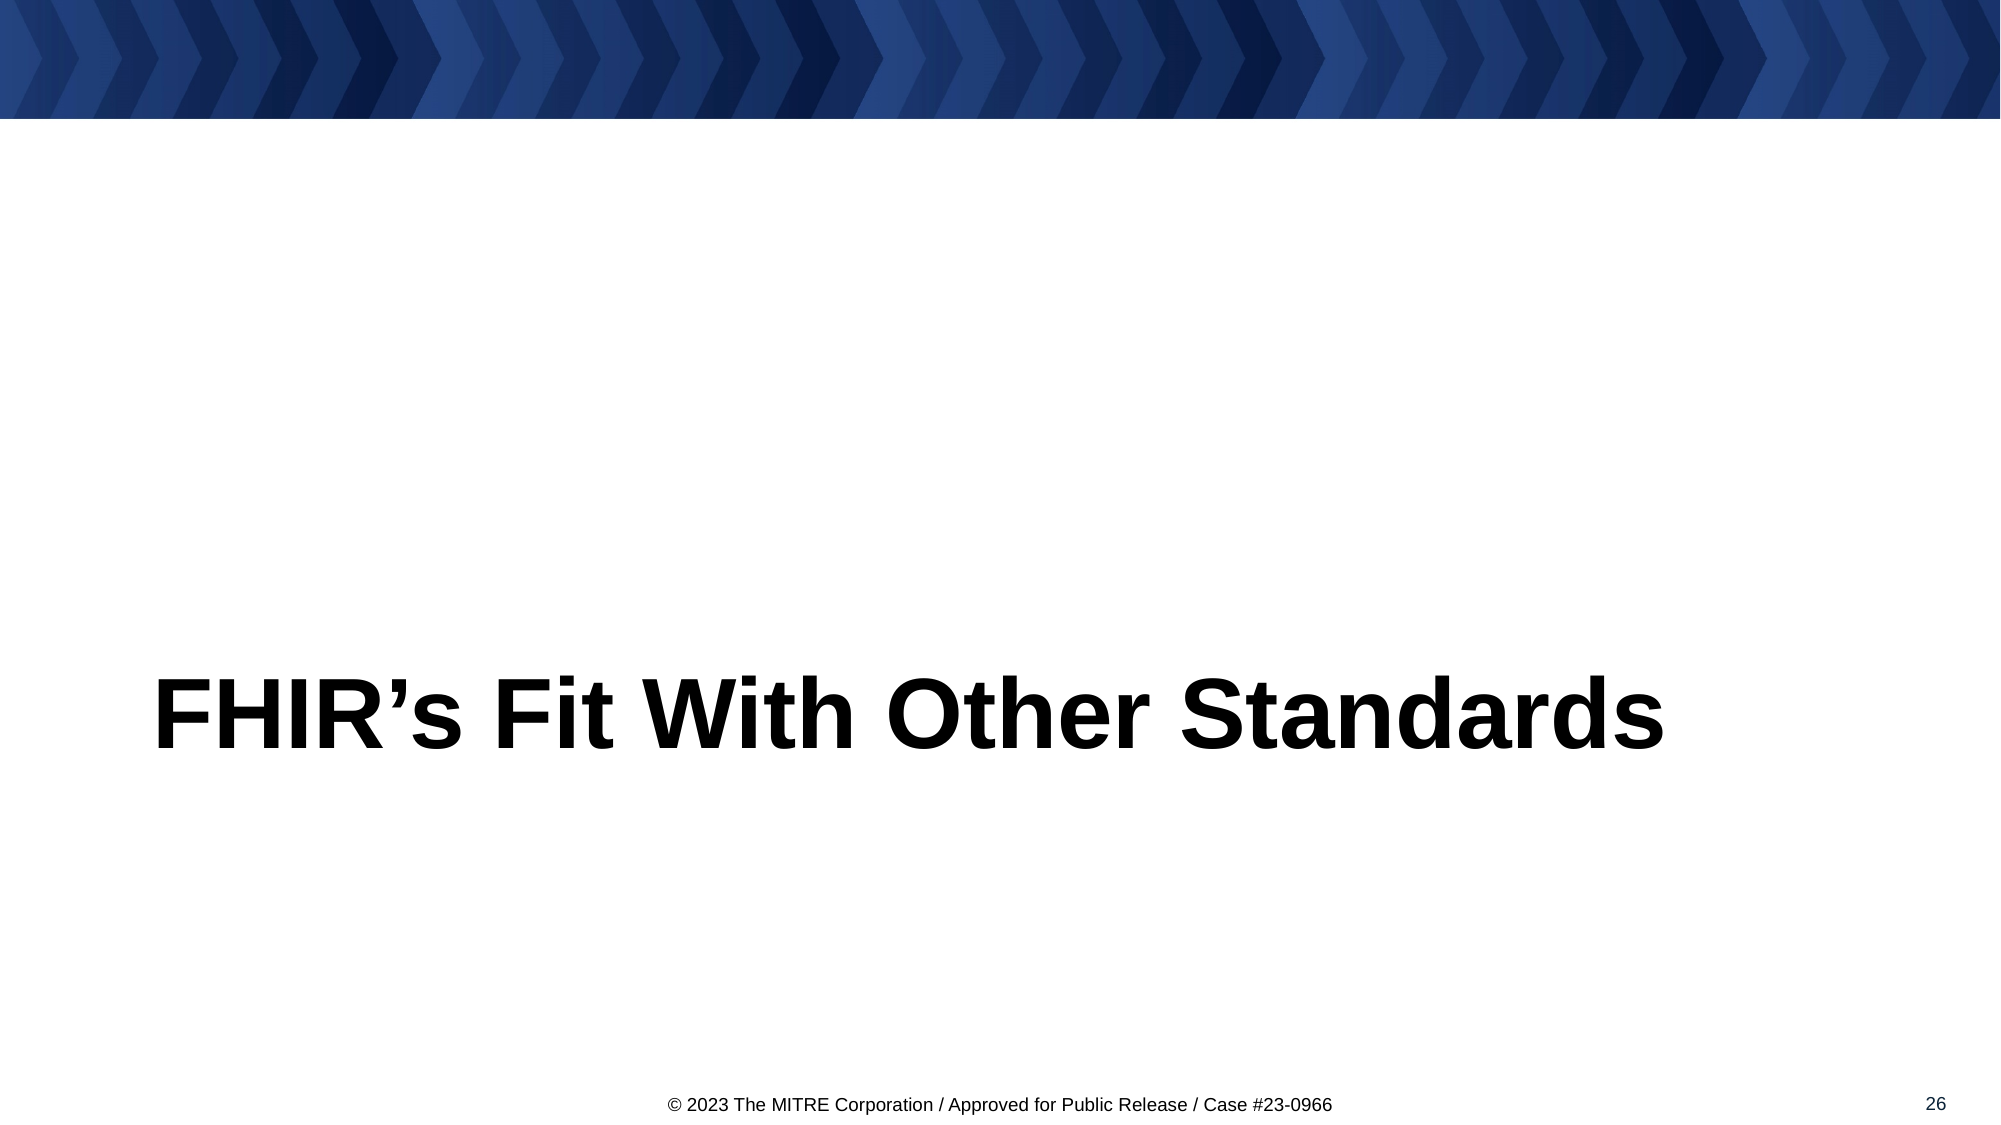

# FHIR’s Fit With Other Standards
26